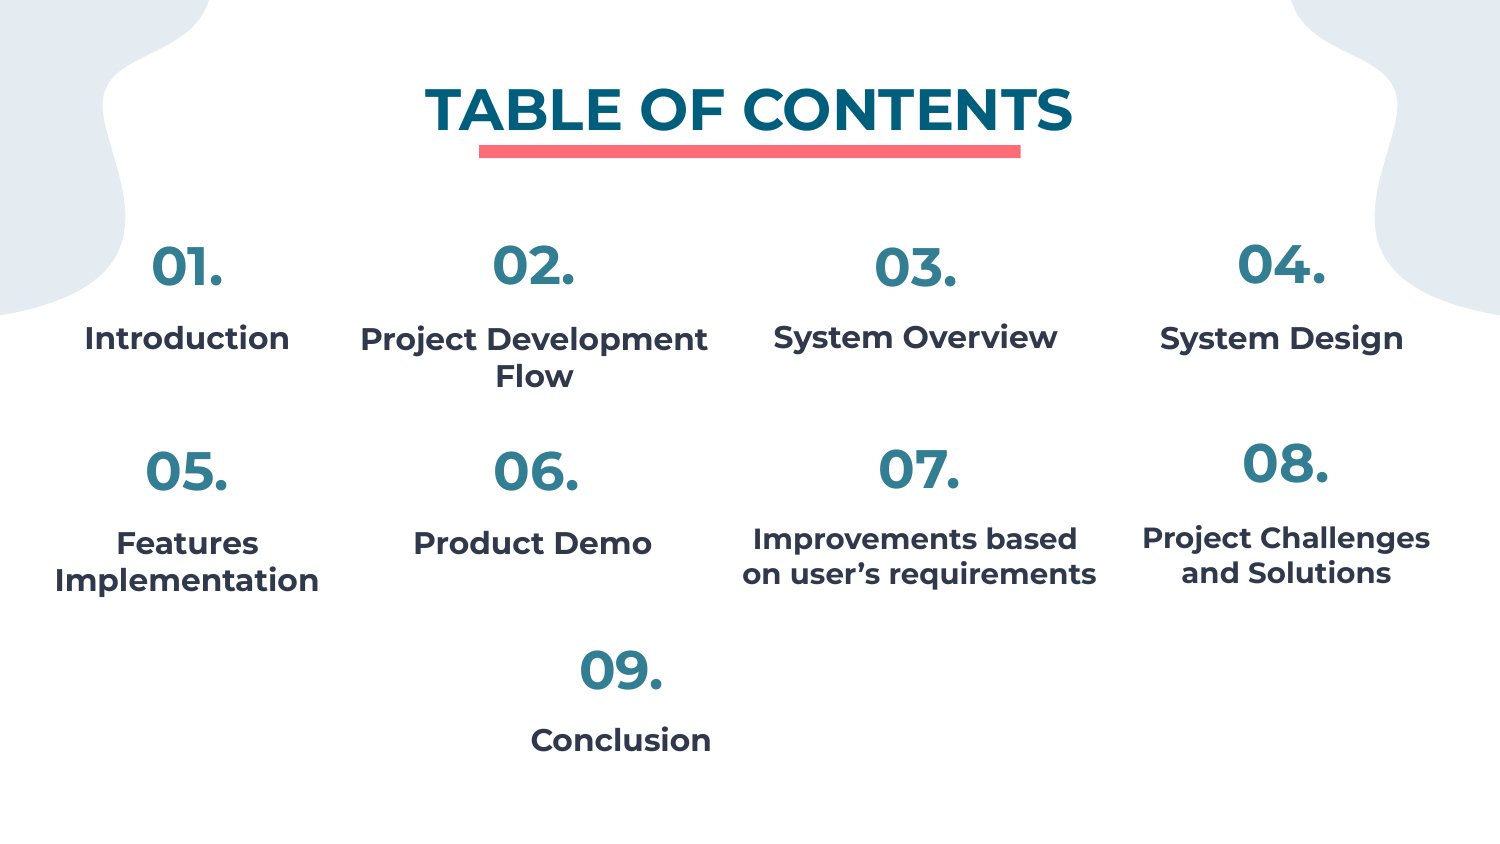

TABLE OF CONTENTS
04.
02.
# 01.
03.
System Overview
Introduction
System Design
Project Development Flow
08.
07.
05.
06.
Project Challenges
and Solutions
Improvements based
on user’s requirements
Features Implementation
Product Demo
09.
Conclusion